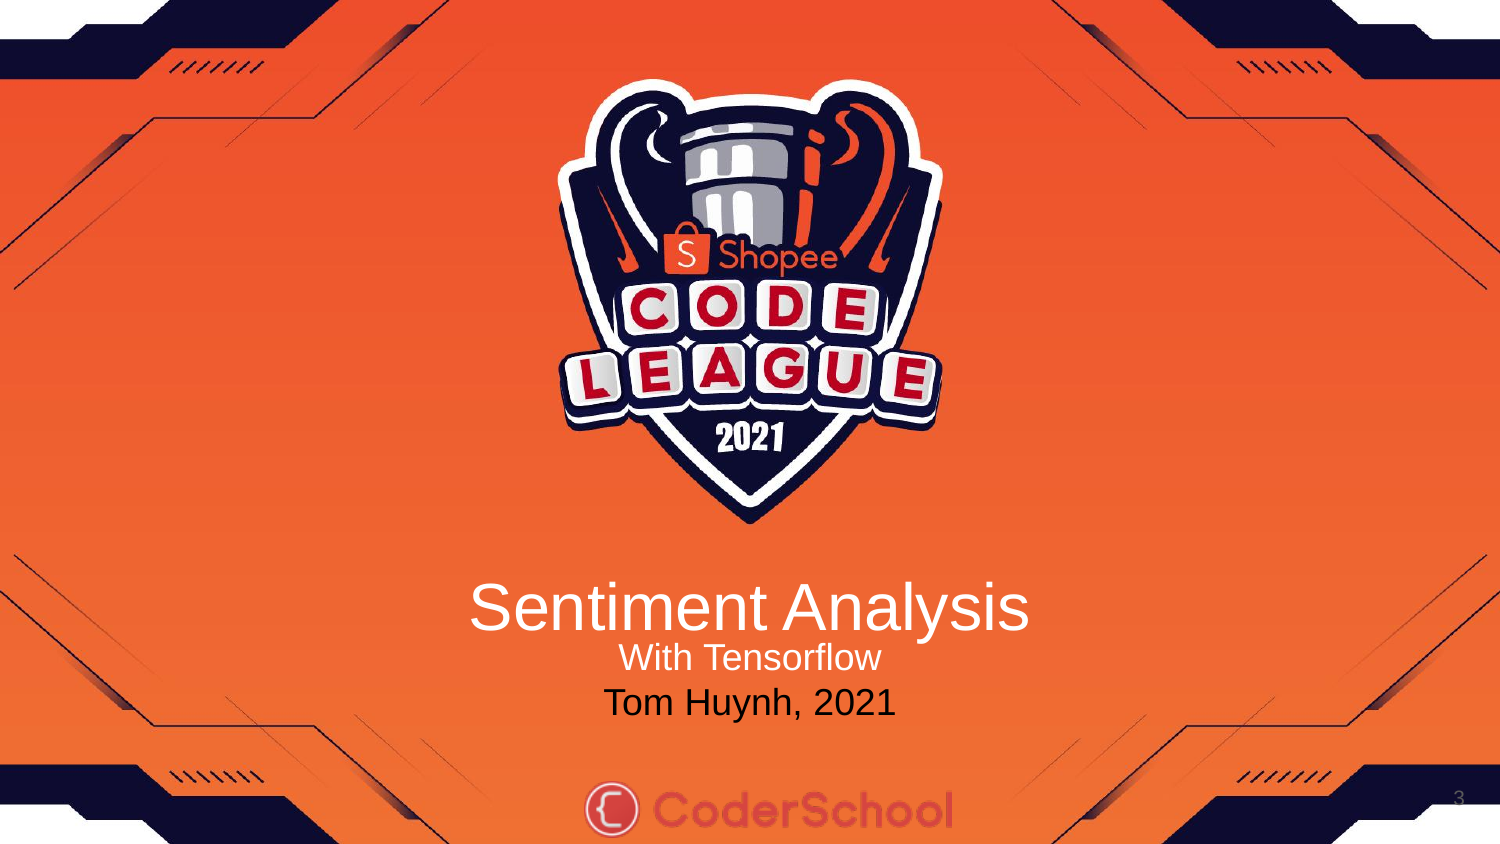

# Sentiment Analysis
With Tensorflow
Tom Huynh, 2021
3